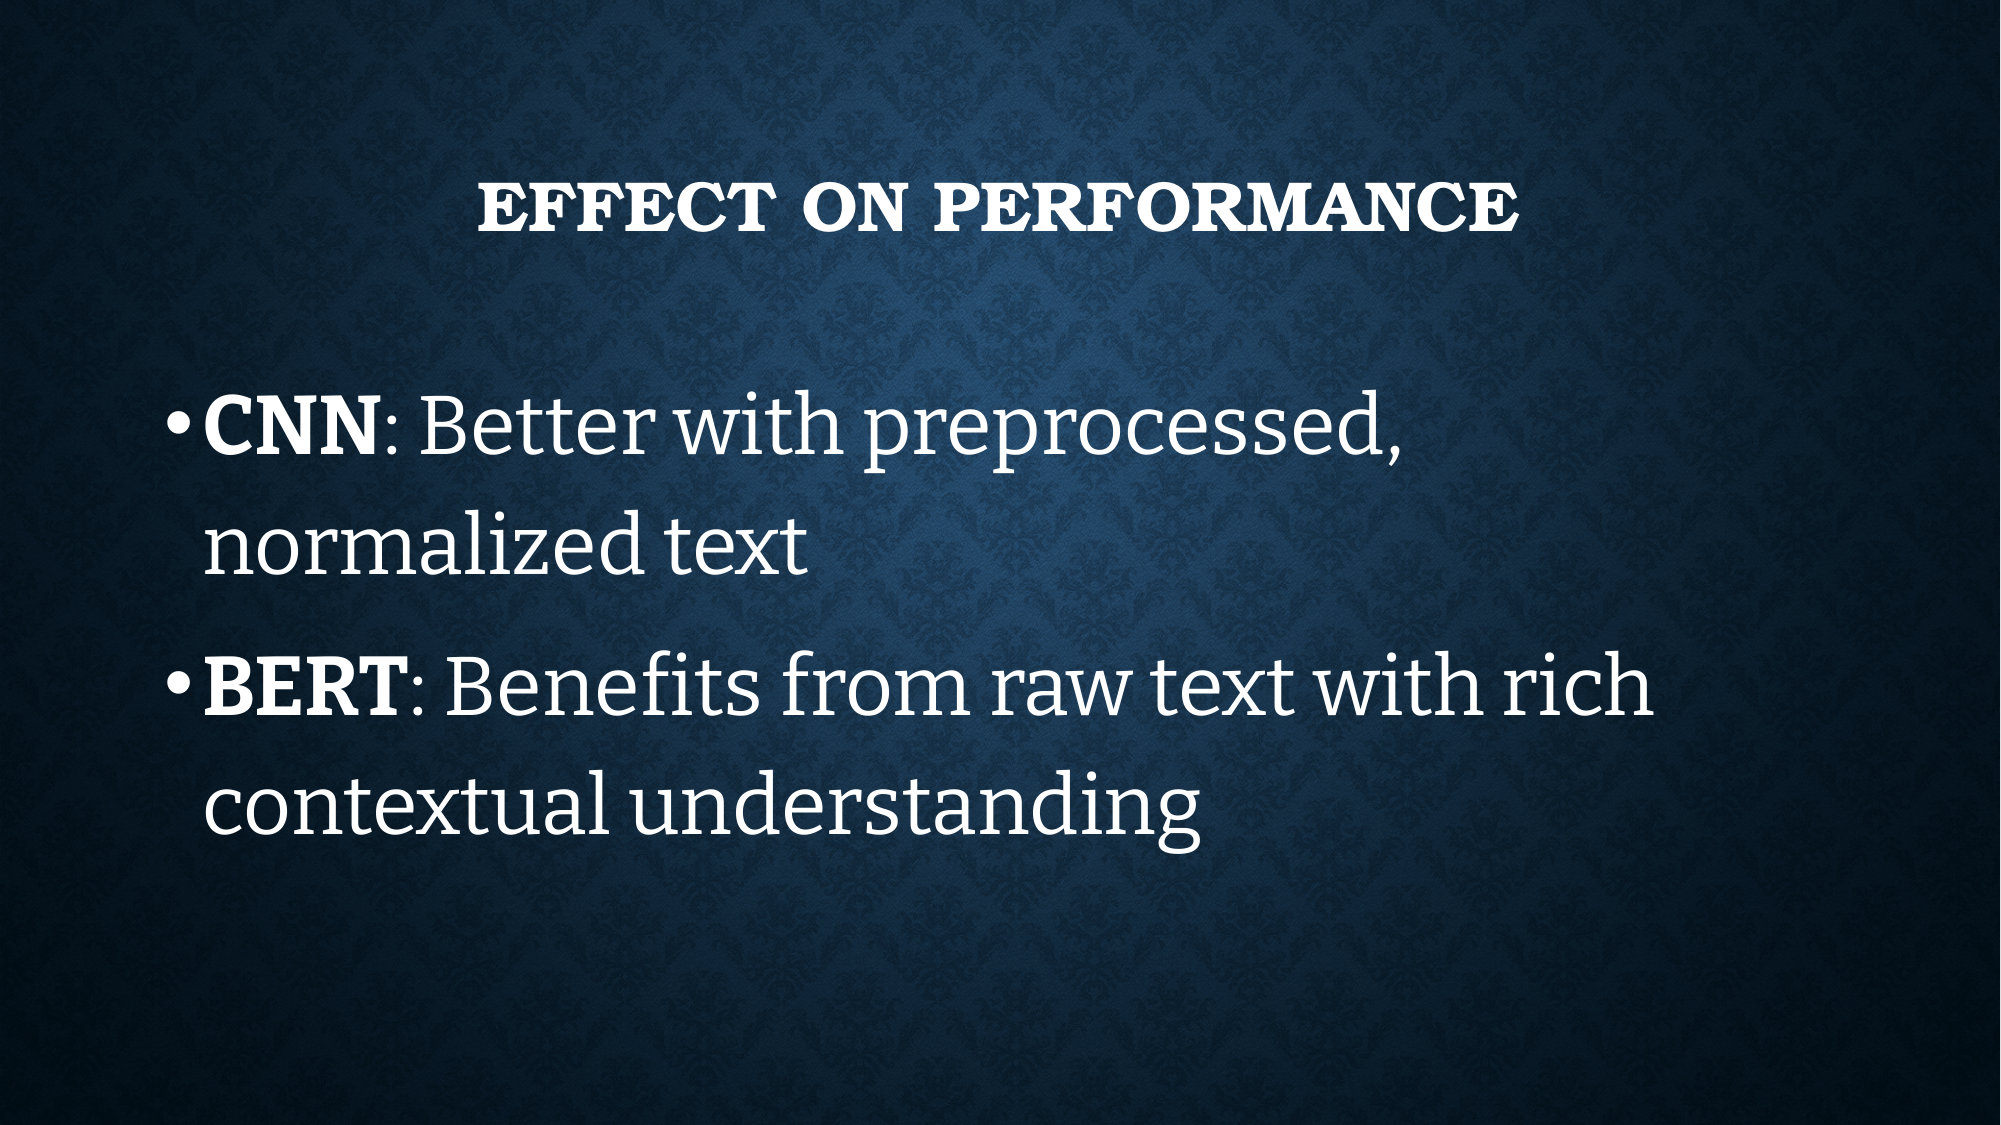

# Effect on Performance
CNN: Better with preprocessed, normalized text
BERT: Benefits from raw text with rich contextual understanding